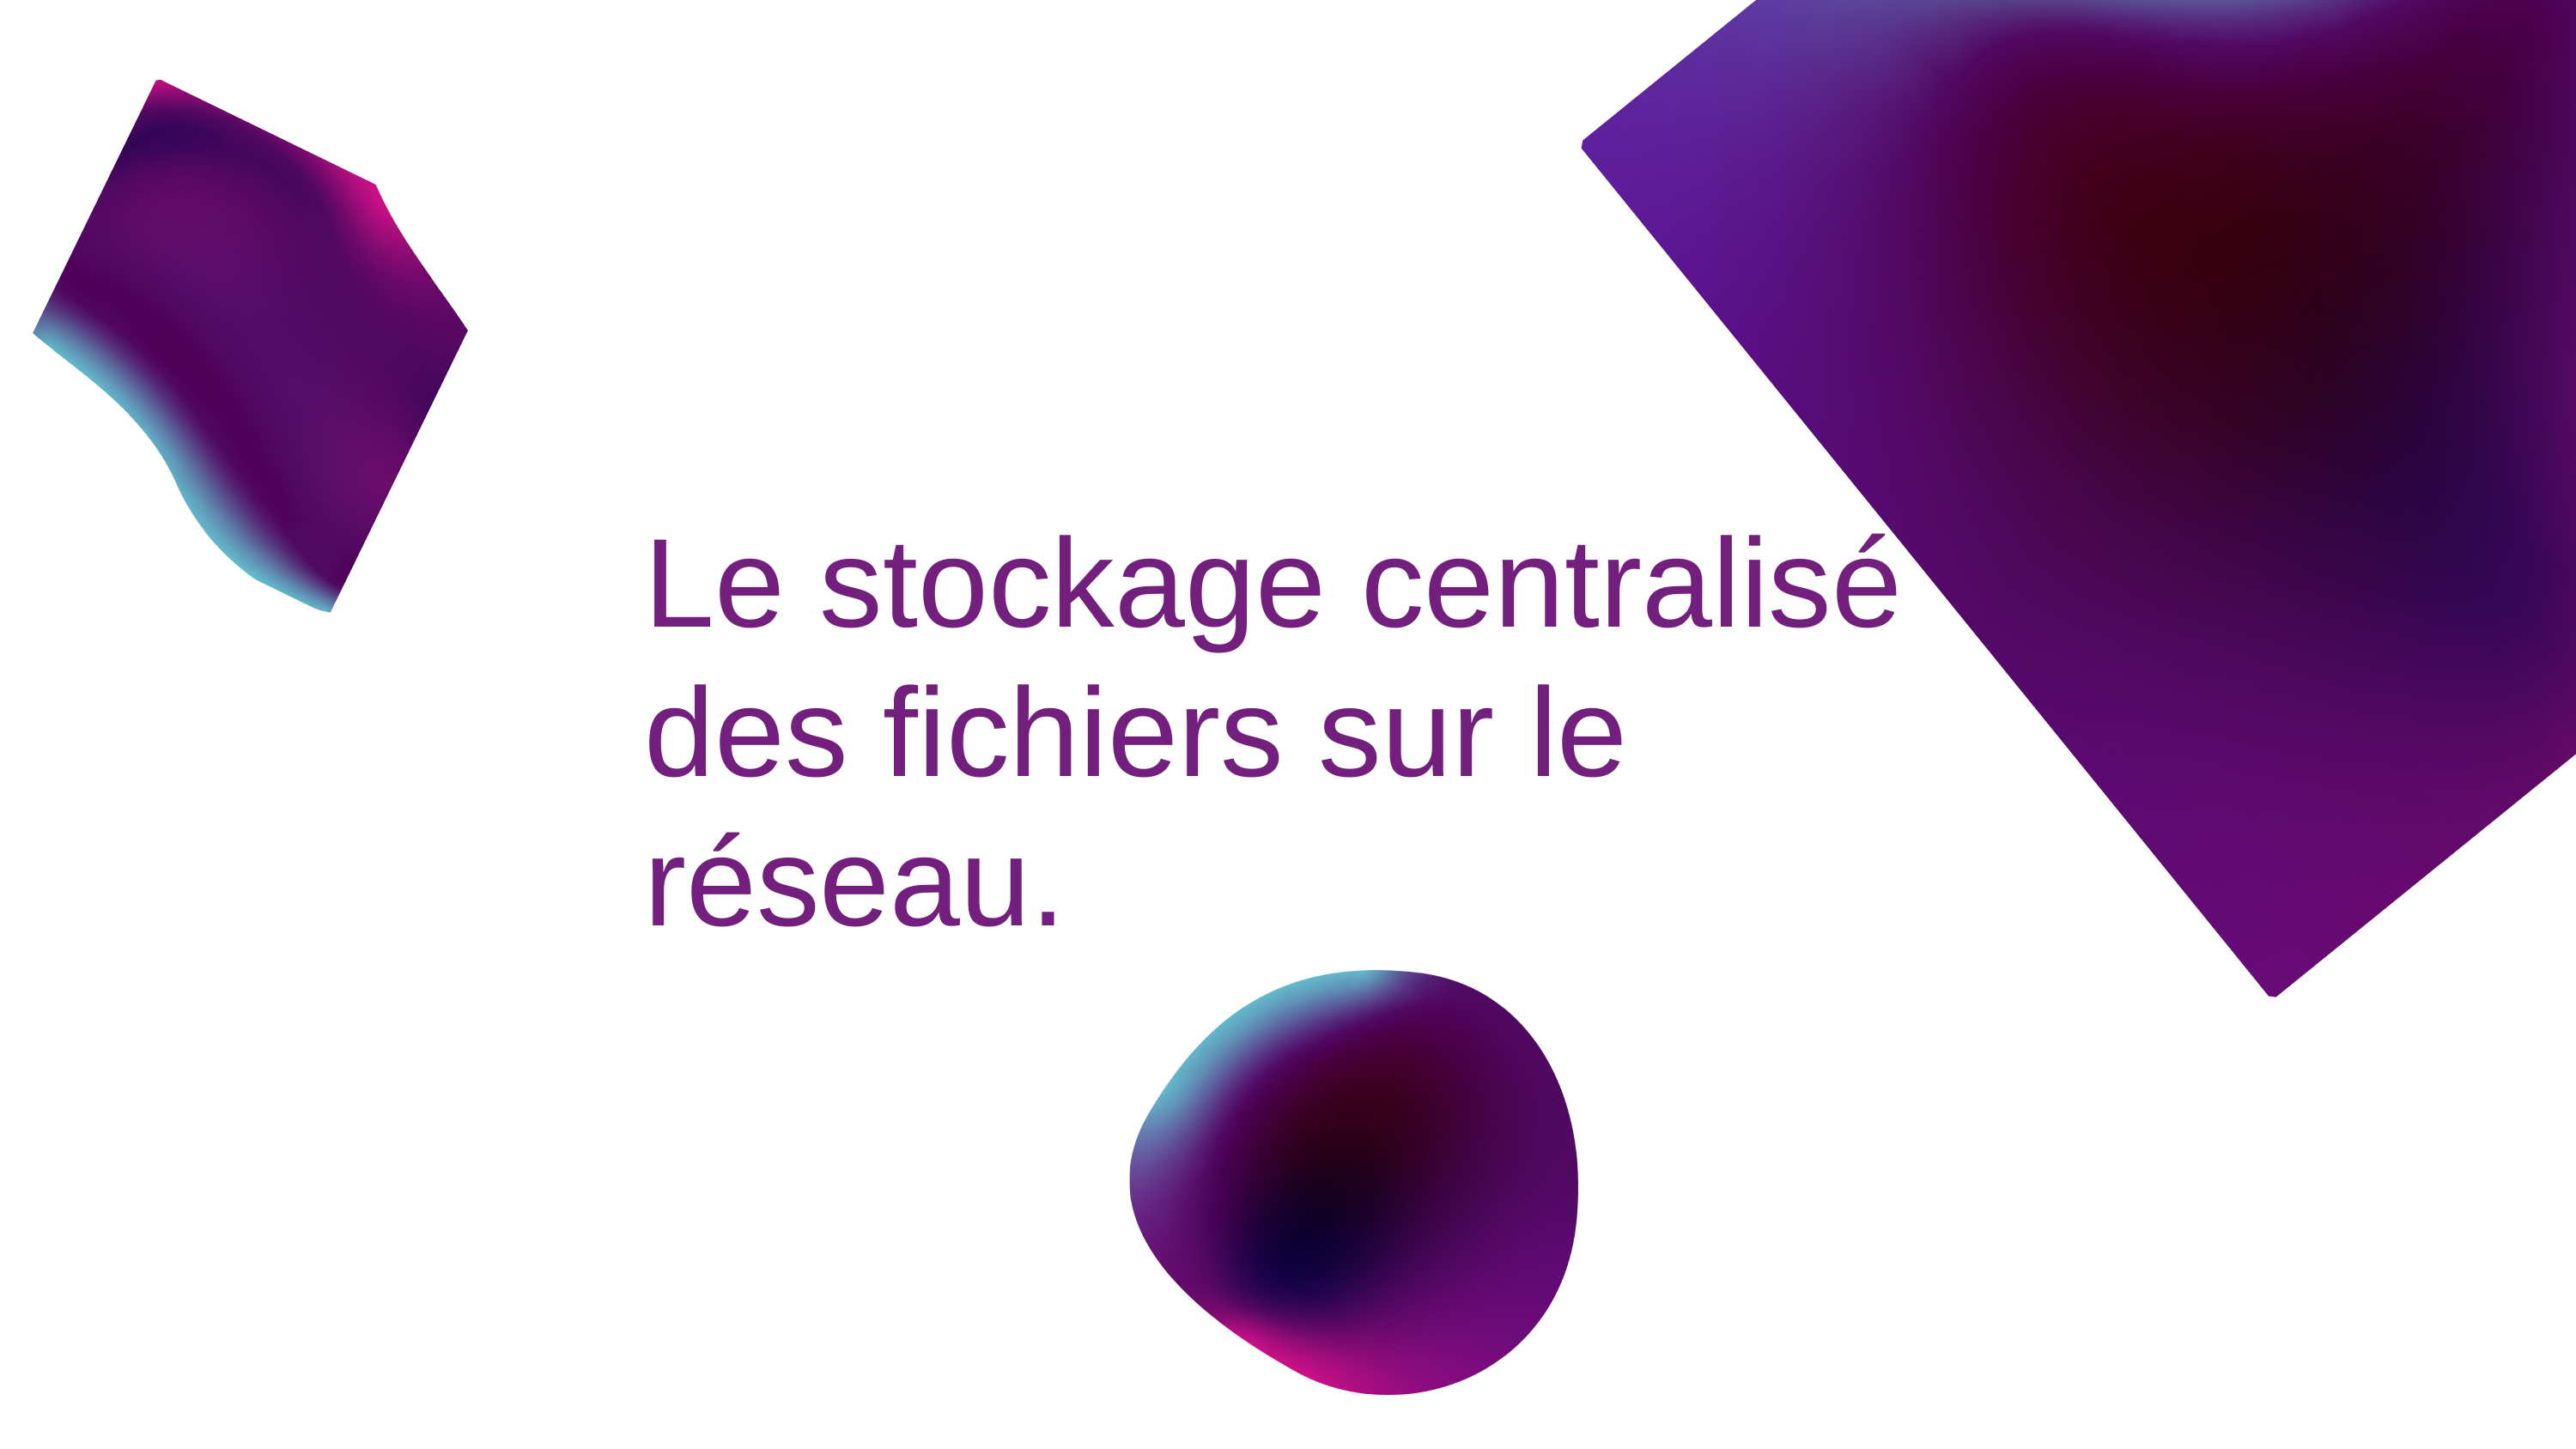

Le stockage centralisé des fichiers sur le réseau.